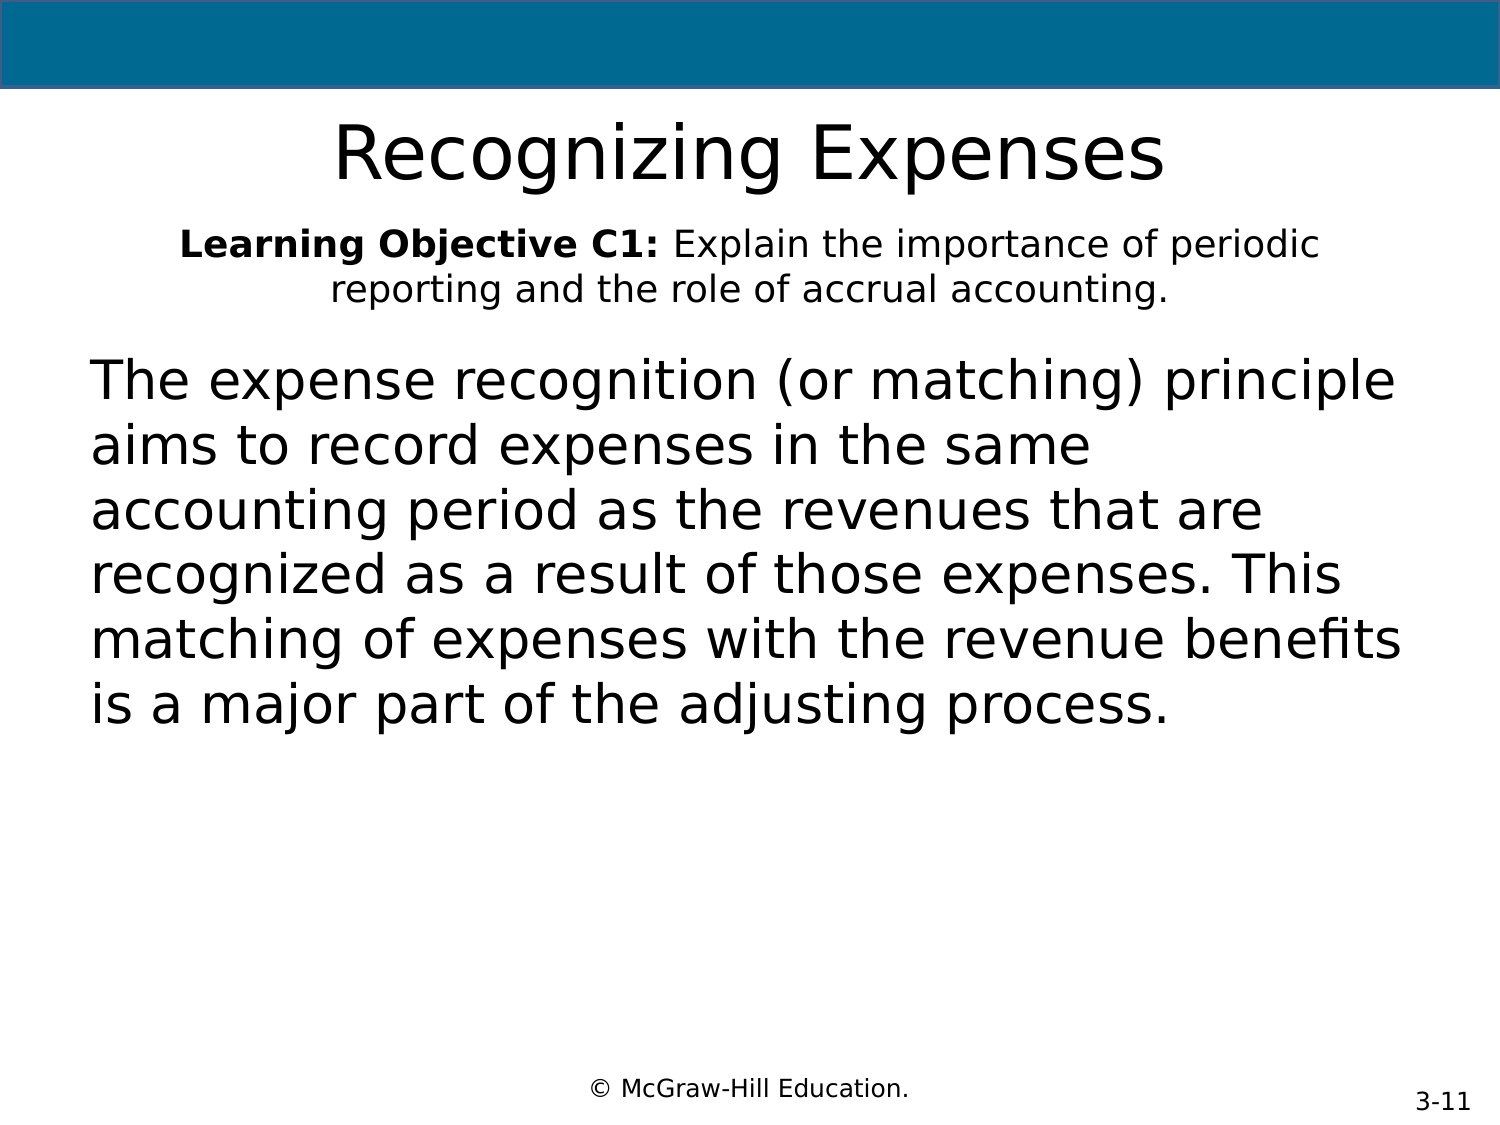

# Recognizing Expenses
Learning Objective C1: Explain the importance of periodic reporting and the role of accrual accounting.
The expense recognition (or matching) principle aims to record expenses in the same accounting period as the revenues that are recognized as a result of those expenses. This matching of expenses with the revenue benefits is a major part of the adjusting process.